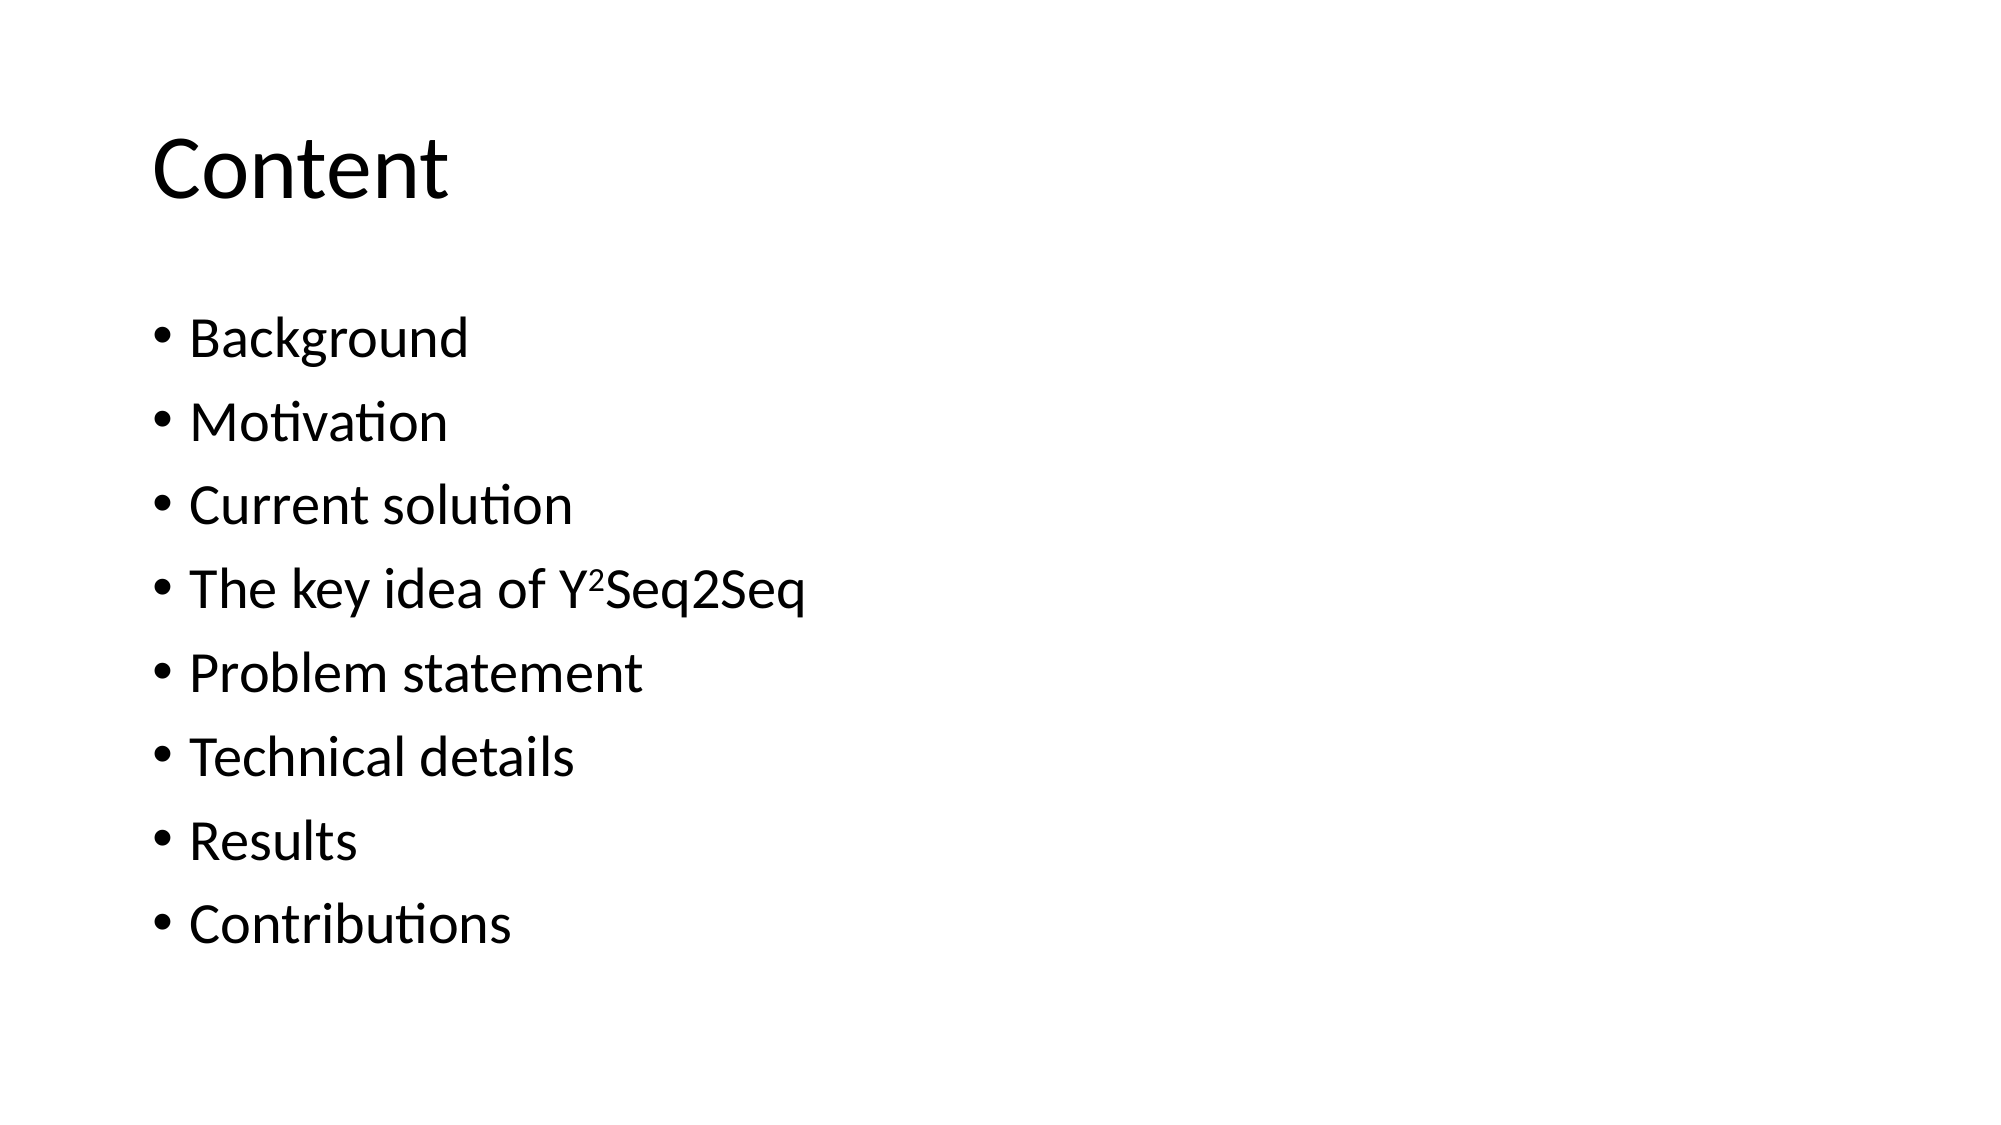

# Content
Background
Motivation
Current solution
The key idea of Y2Seq2Seq
Problem statement
Technical details
Results
Contributions